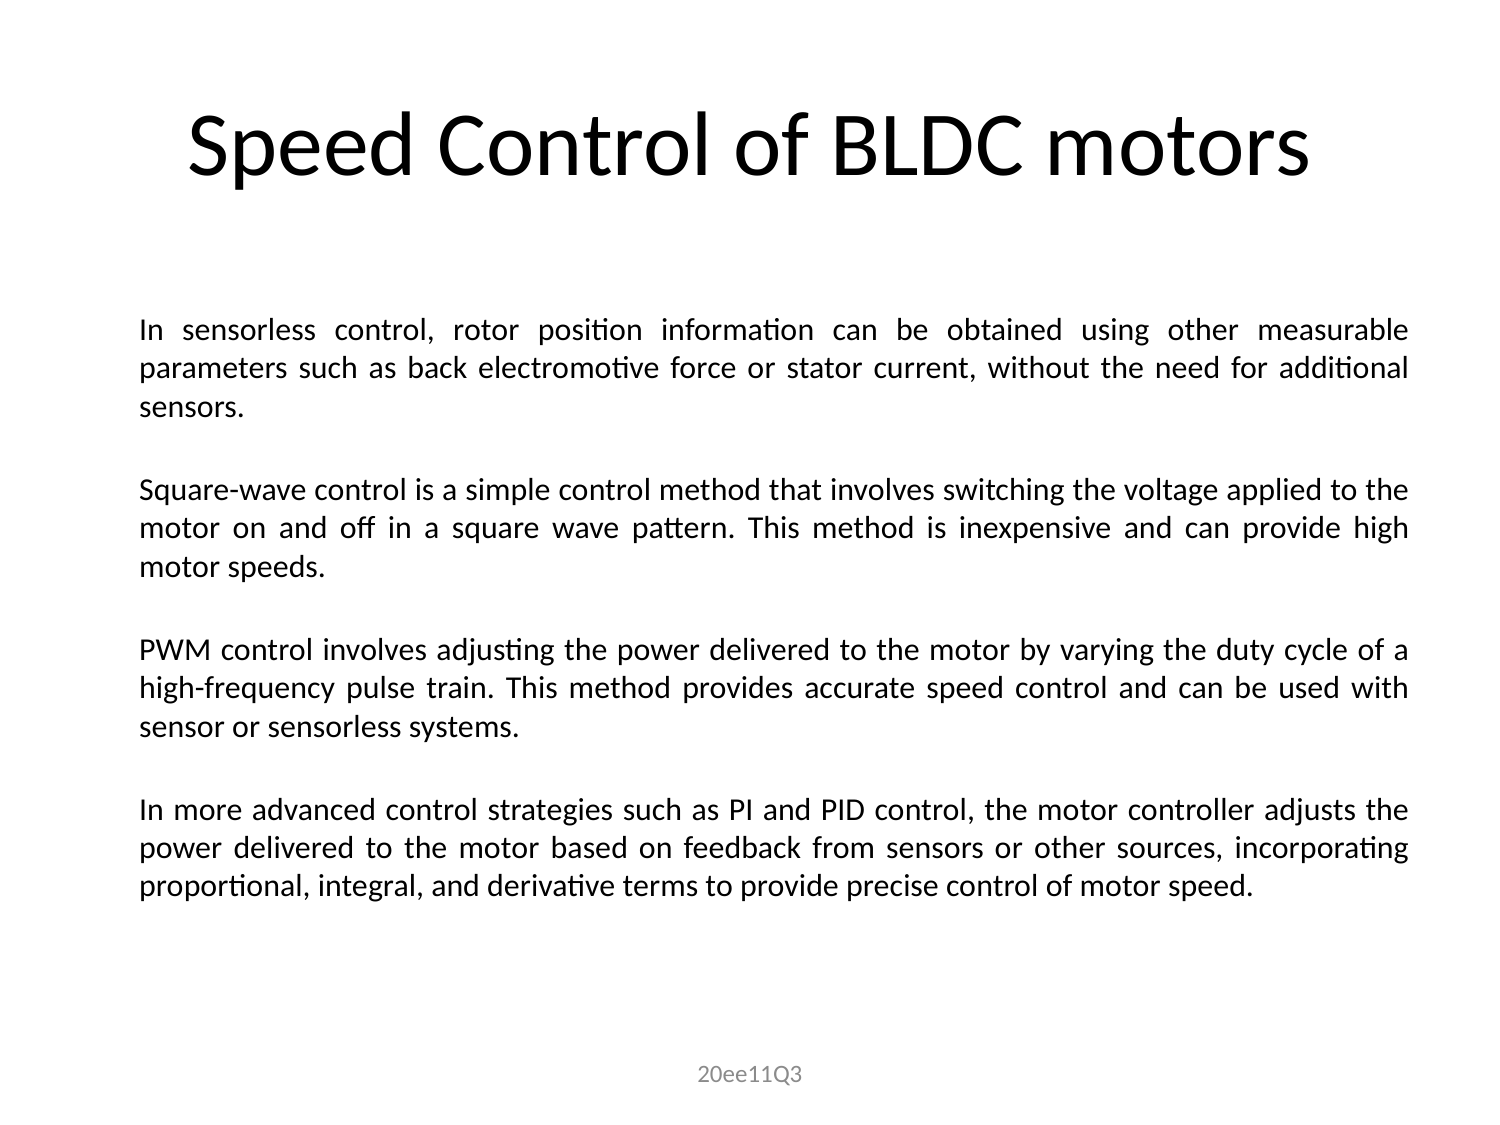

# Speed Control of BLDC motors
In sensorless control, rotor position information can be obtained using other measurable parameters such as back electromotive force or stator current, without the need for additional sensors.
Square-wave control is a simple control method that involves switching the voltage applied to the motor on and off in a square wave pattern. This method is inexpensive and can provide high motor speeds.
PWM control involves adjusting the power delivered to the motor by varying the duty cycle of a high-frequency pulse train. This method provides accurate speed control and can be used with sensor or sensorless systems.
In more advanced control strategies such as PI and PID control, the motor controller adjusts the power delivered to the motor based on feedback from sensors or other sources, incorporating proportional, integral, and derivative terms to provide precise control of motor speed.

20ee11Q3